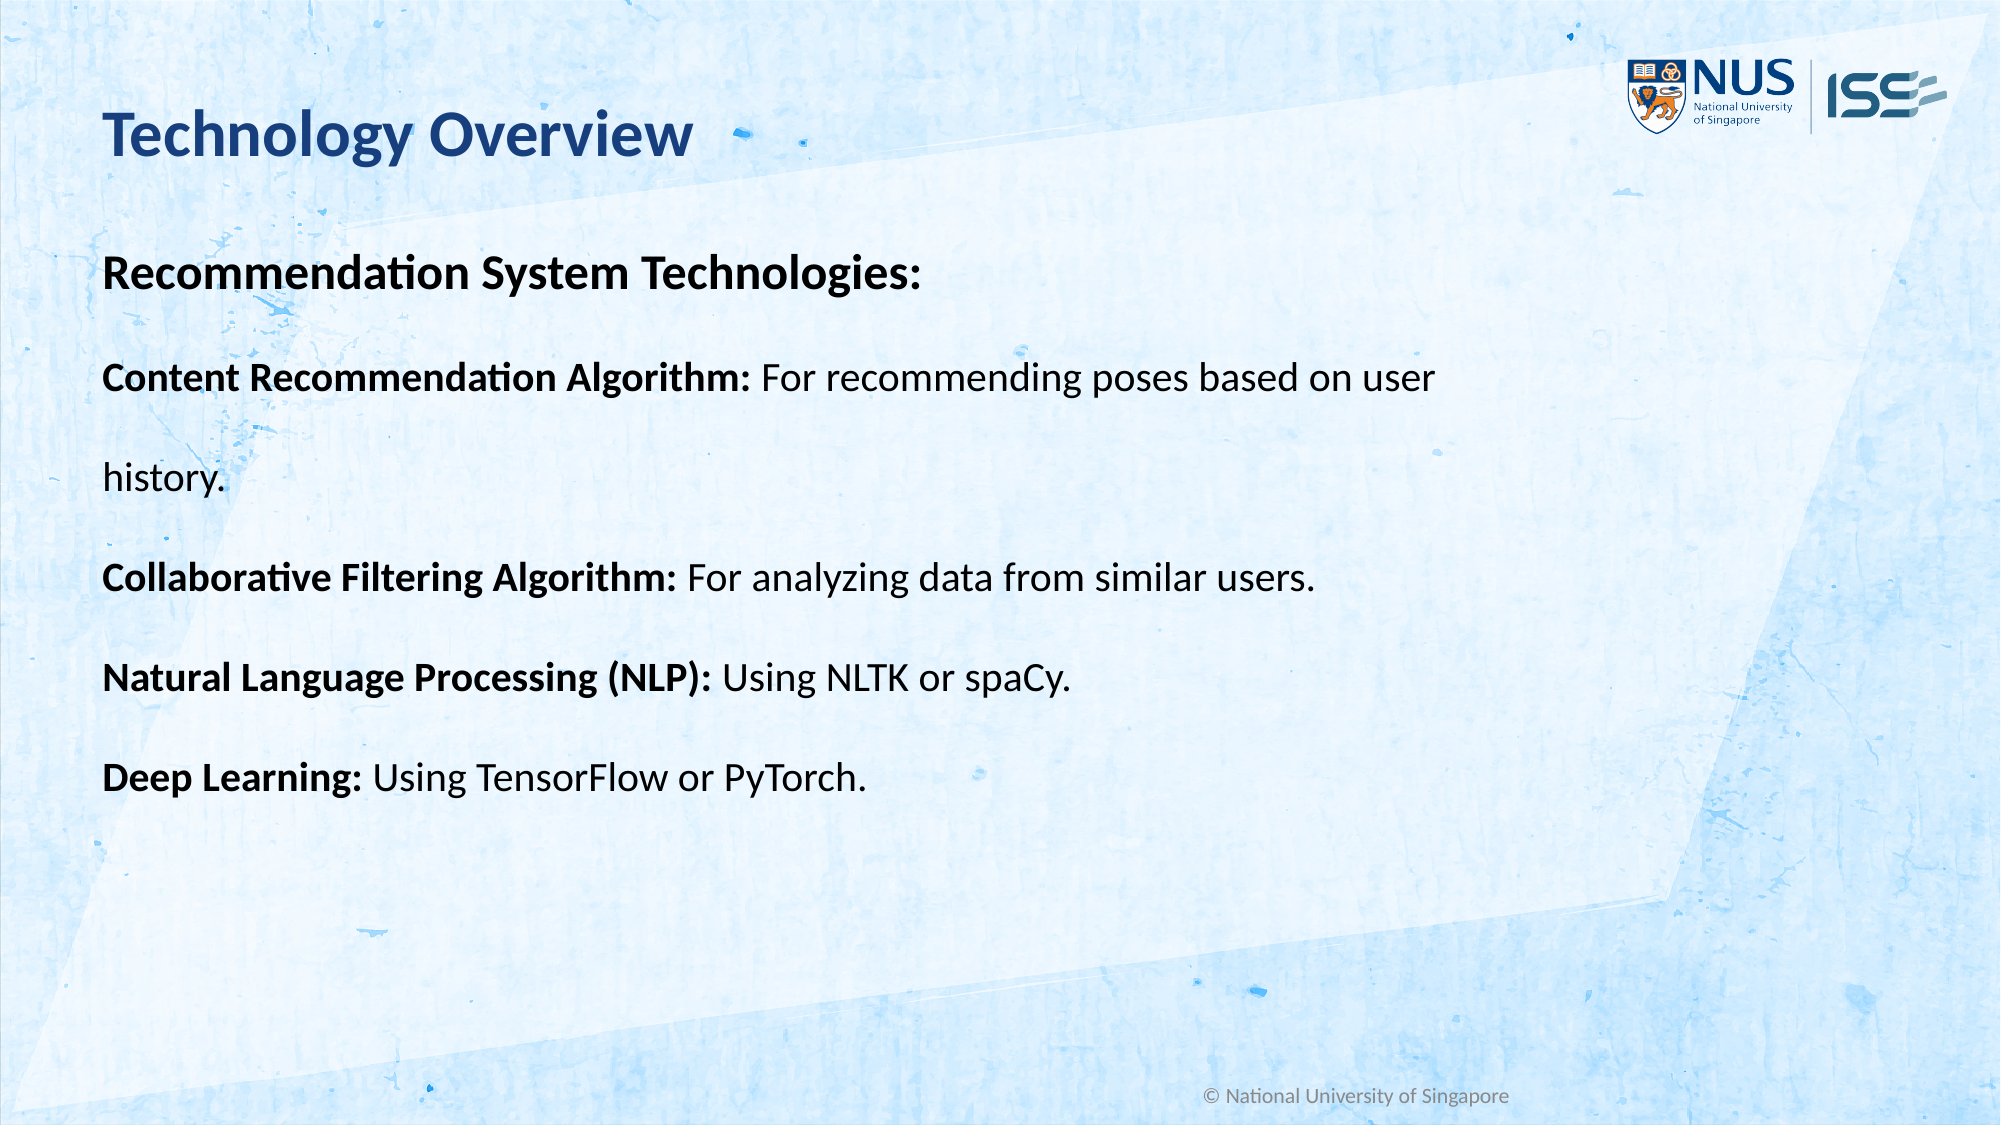

Technology Overview
Recommendation System Technologies:
Content Recommendation Algorithm: For recommending poses based on user history.
Collaborative Filtering Algorithm: For analyzing data from similar users.
Natural Language Processing (NLP): Using NLTK or spaCy.
Deep Learning: Using TensorFlow or PyTorch.
© National University of Singapore
22